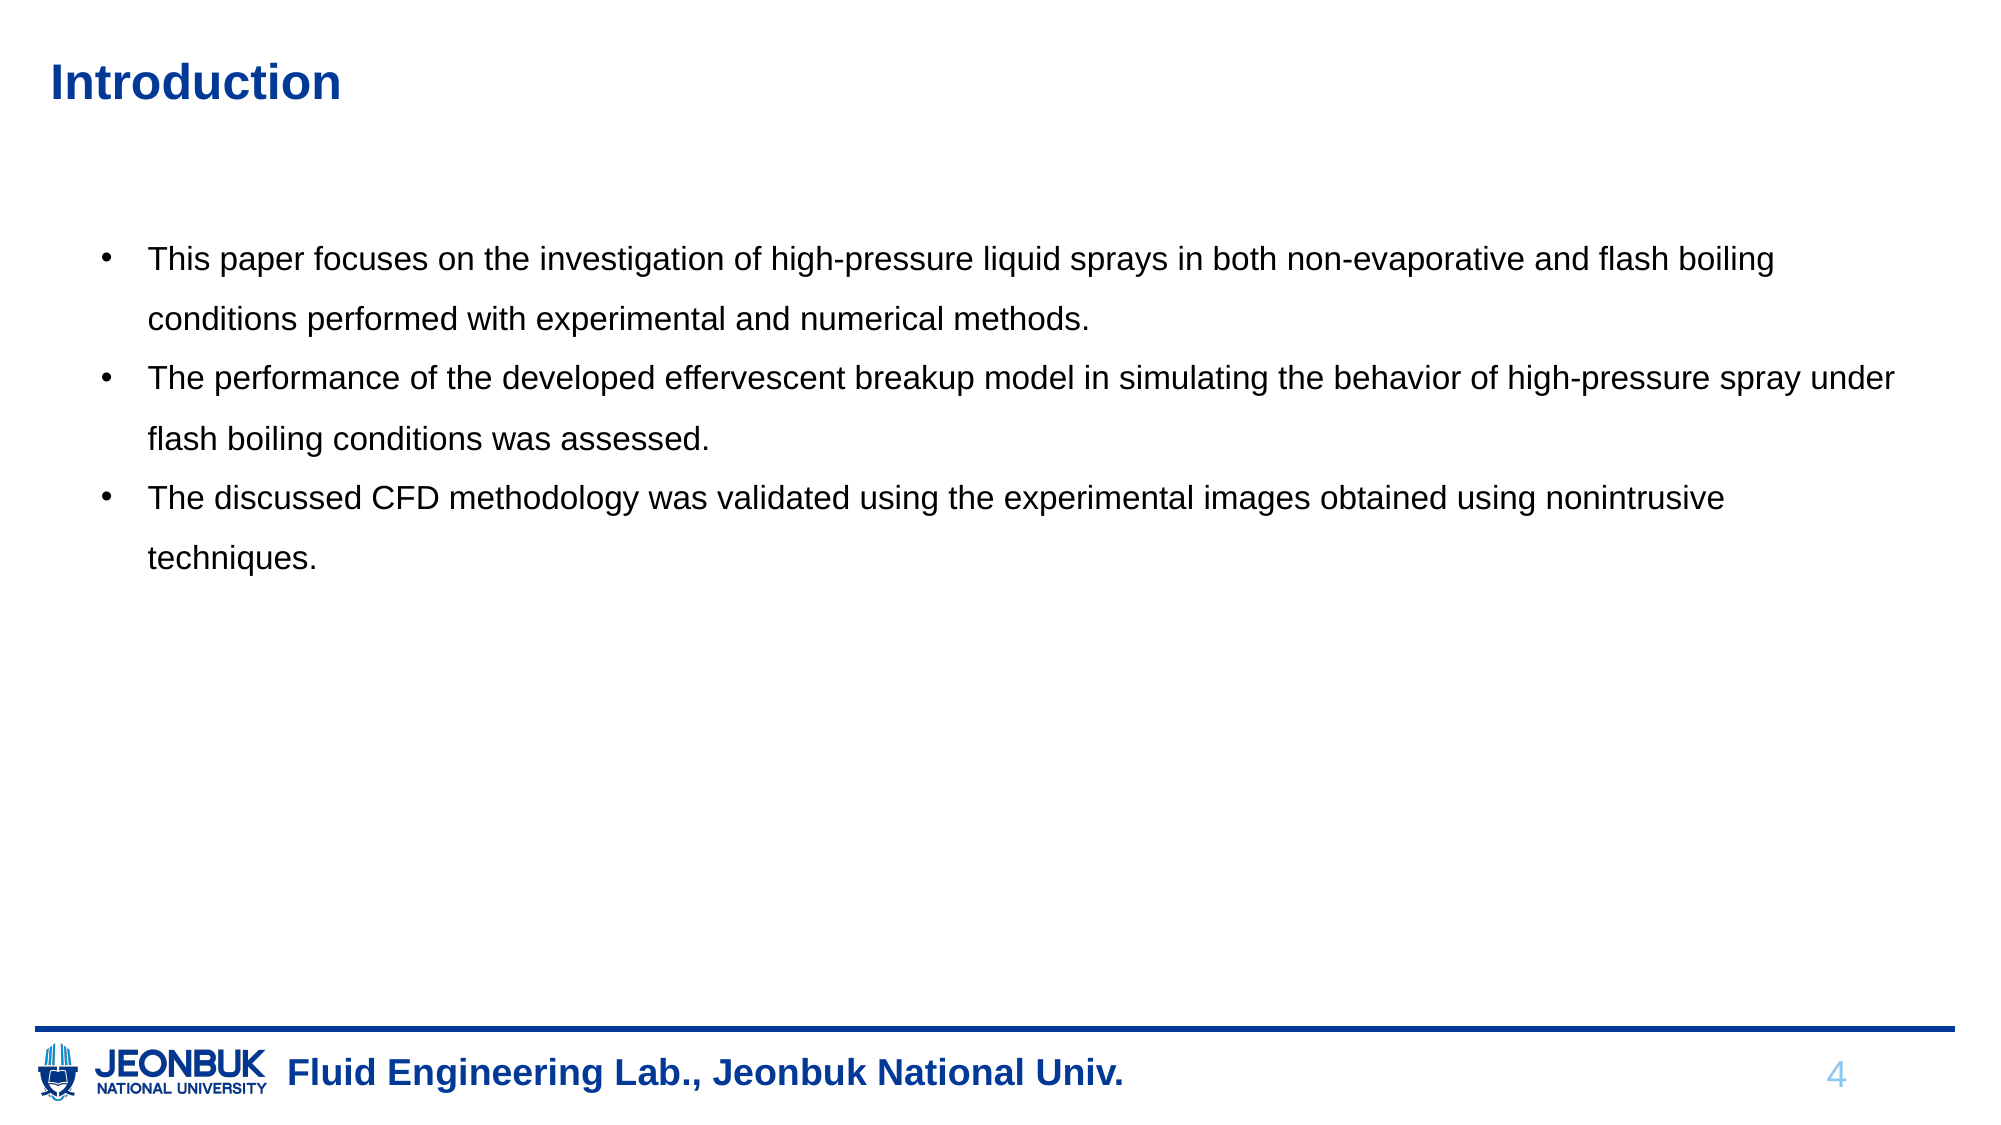

# Introduction
This paper focuses on the investigation of high-pressure liquid sprays in both non-evaporative and flash boiling conditions performed with experimental and numerical methods.
The performance of the developed effervescent breakup model in simulating the behavior of high-pressure spray under flash boiling conditions was assessed.
The discussed CFD methodology was validated using the experimental images obtained using nonintrusive techniques.
4